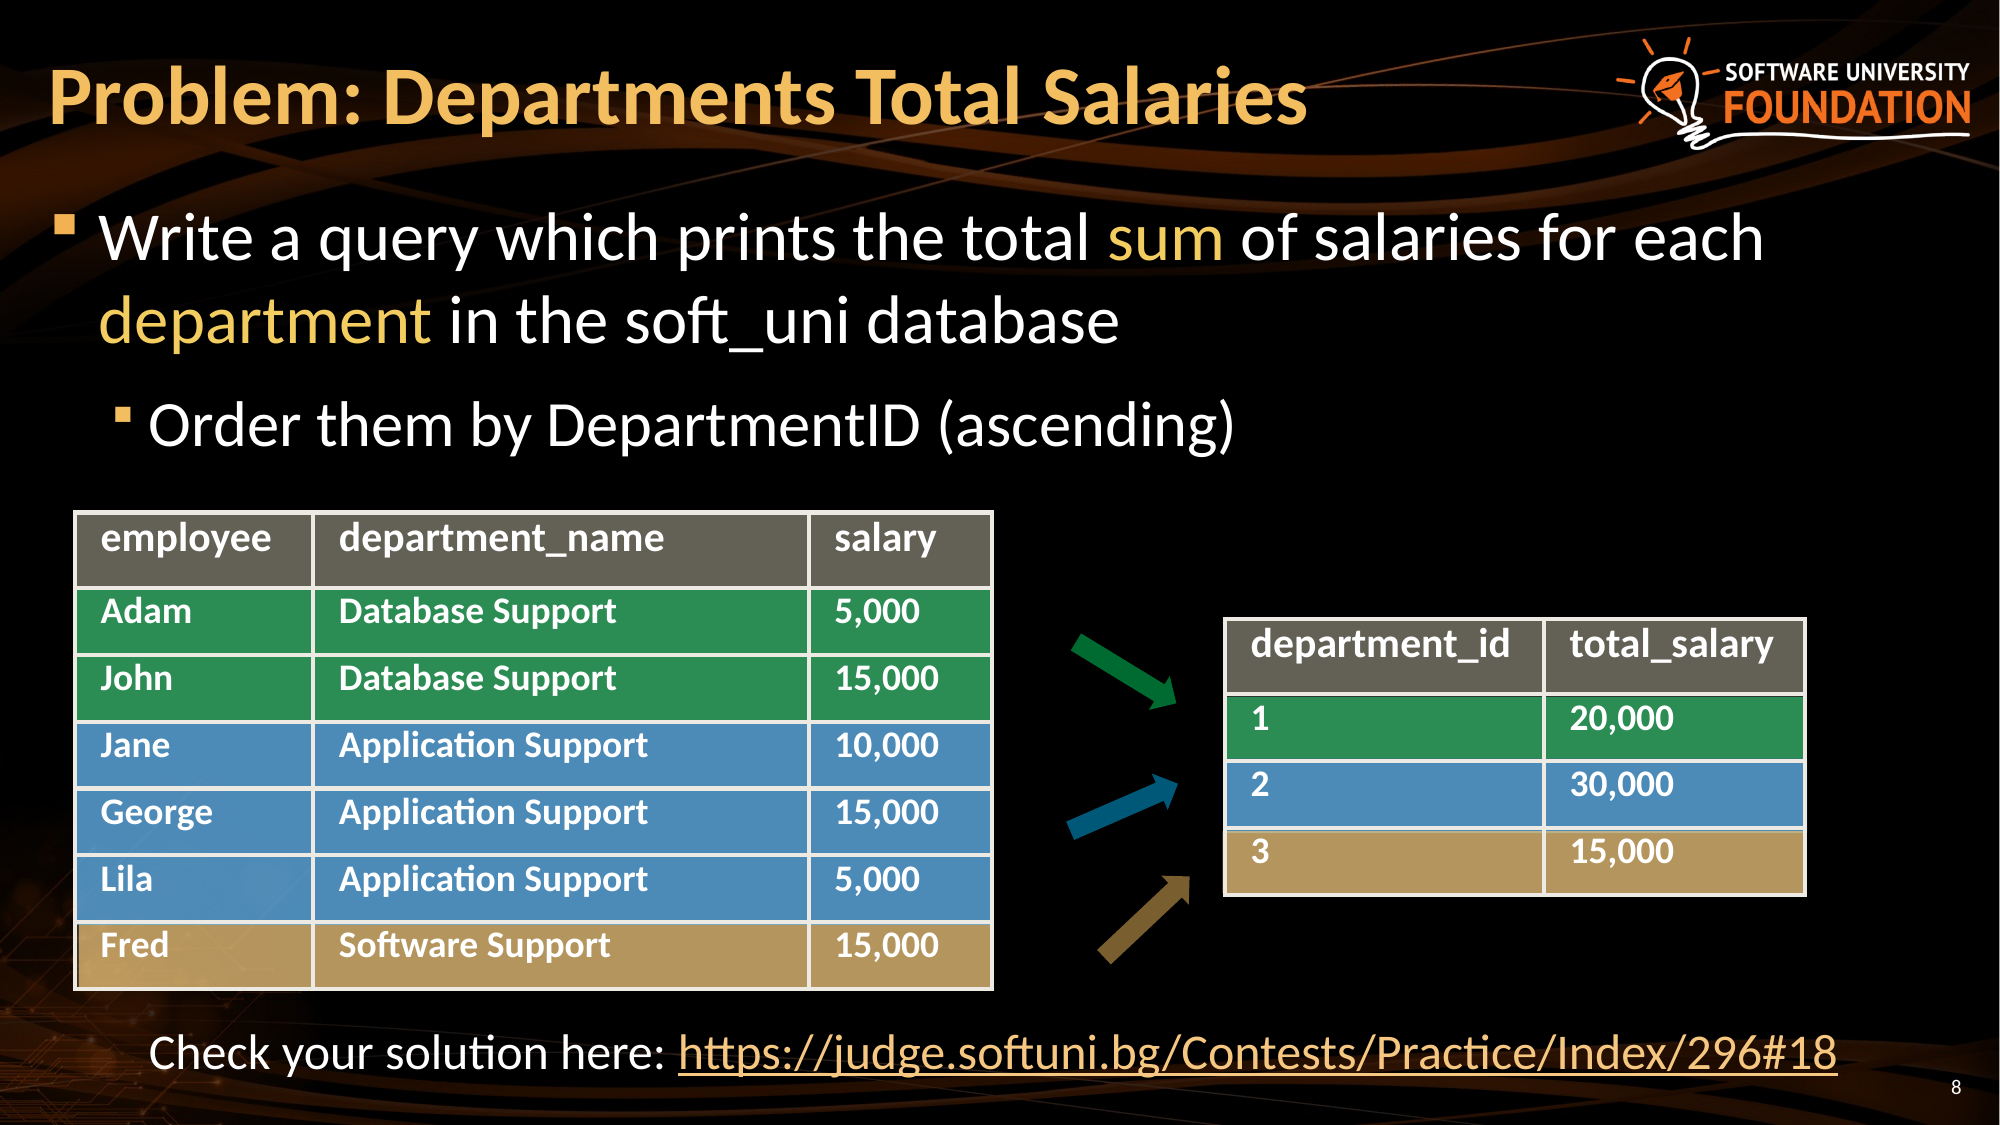

# Problem: Departments Total Salaries
Write a query which prints the total sum of salaries for each department in the soft_uni database
Order them by DepartmentID (ascending)
| employee | department\_name | salary |
| --- | --- | --- |
| Adam | Database Support | 5,000 |
| John | Database Support | 15,000 |
| Jane | Application Support | 10,000 |
| George | Application Support | 15,000 |
| Lila | Application Support | 5,000 |
| Fred | Software Support | 15,000 |

| department\_id | total\_salary |
| --- | --- |
| 1 | 20,000 |
| 2 | 30,000 |
| 3 | 15,000 |

Check your solution here: https://judge.softuni.bg/Contests/Practice/Index/296#18
8